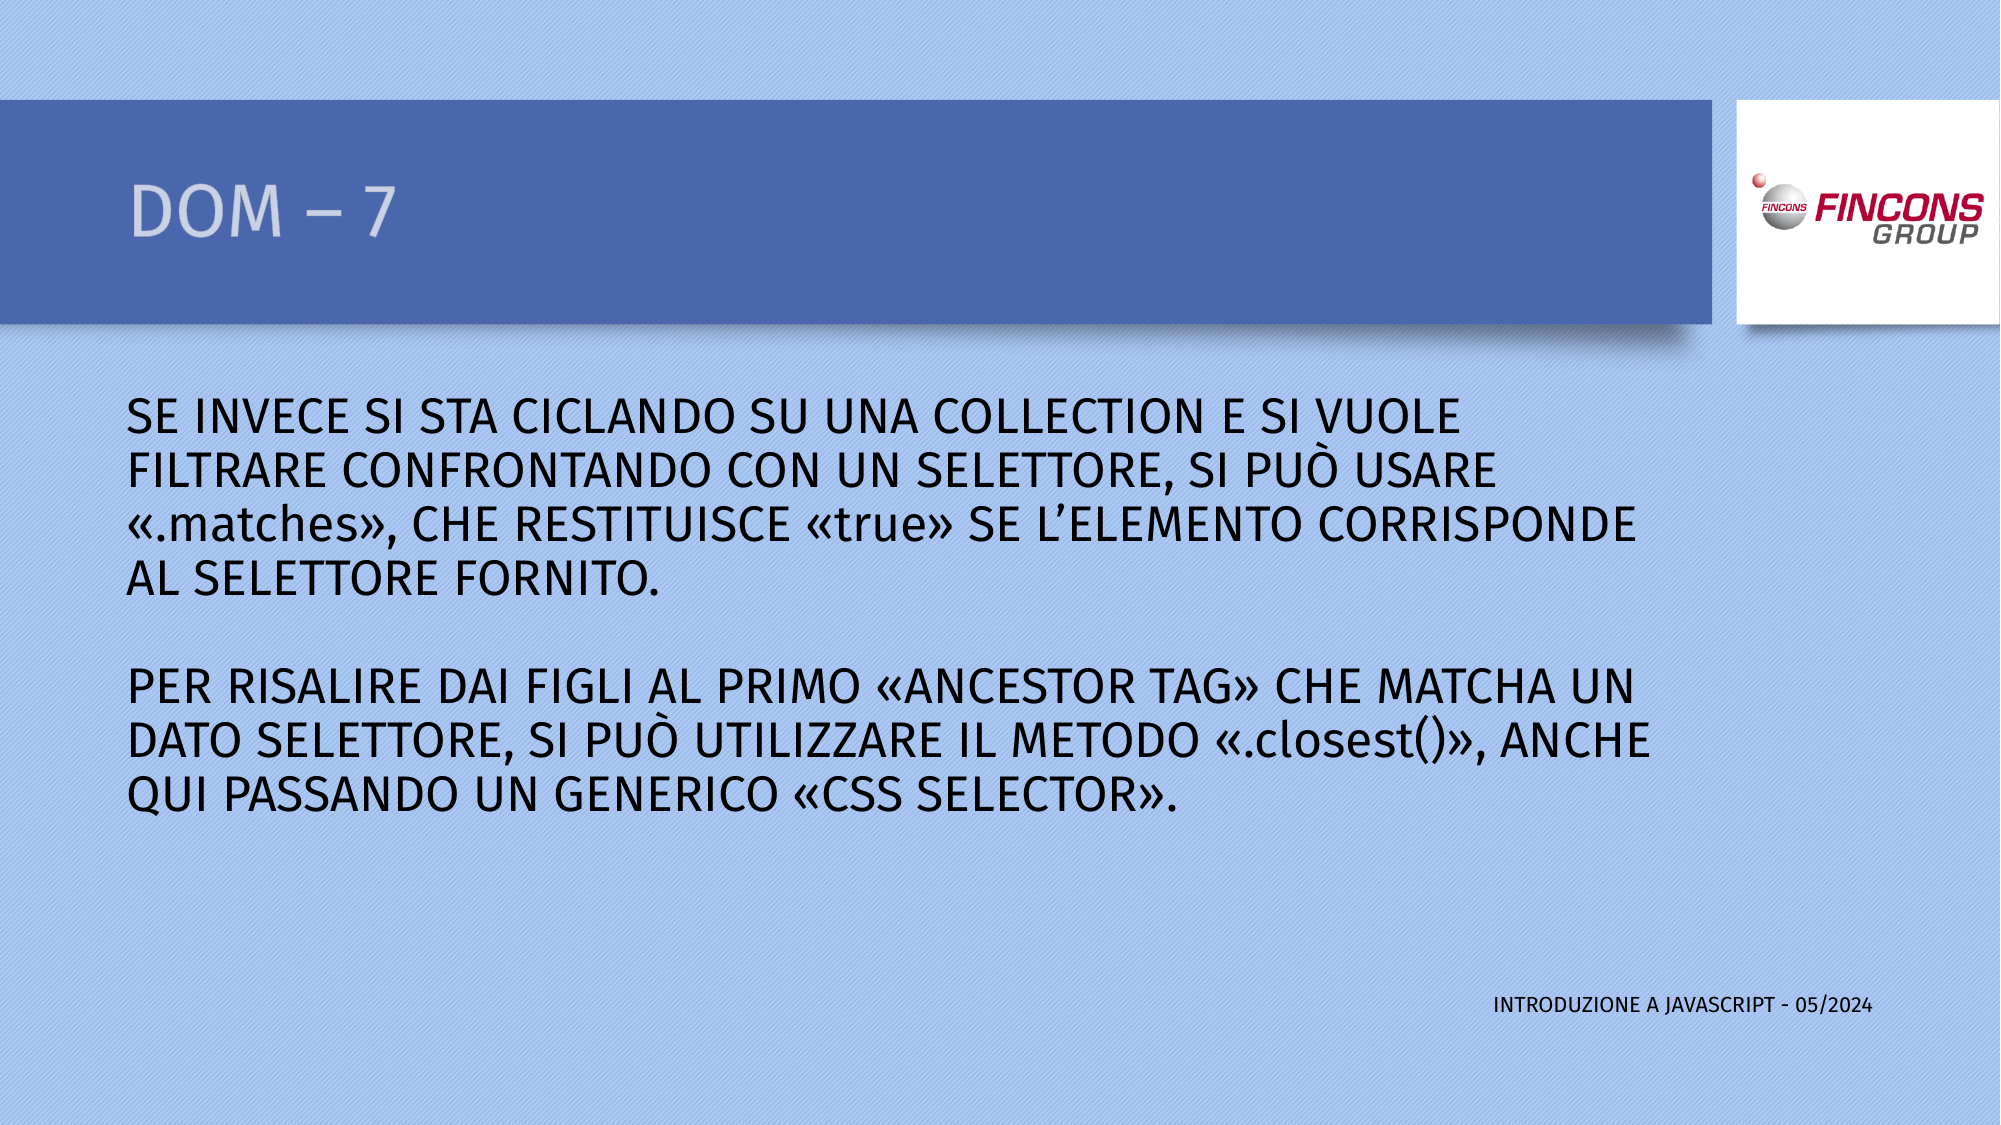

# DOM – 7
SE INVECE SI STA CICLANDO SU UNA COLLECTION E SI VUOLE FILTRARE CONFRONTANDO CON UN SELETTORE, SI PUÒ USARE «.matches», CHE RESTITUISCE «true» SE L’ELEMENTO CORRISPONDE AL SELETTORE FORNITO.
PER RISALIRE DAI FIGLI AL PRIMO «ANCESTOR TAG» CHE MATCHA UN DATO SELETTORE, SI PUÒ UTILIZZARE IL METODO «.closest()», ANCHE QUI PASSANDO UN GENERICO «CSS SELECTOR».
INTRODUZIONE A JAVASCRIPT - 05/2024